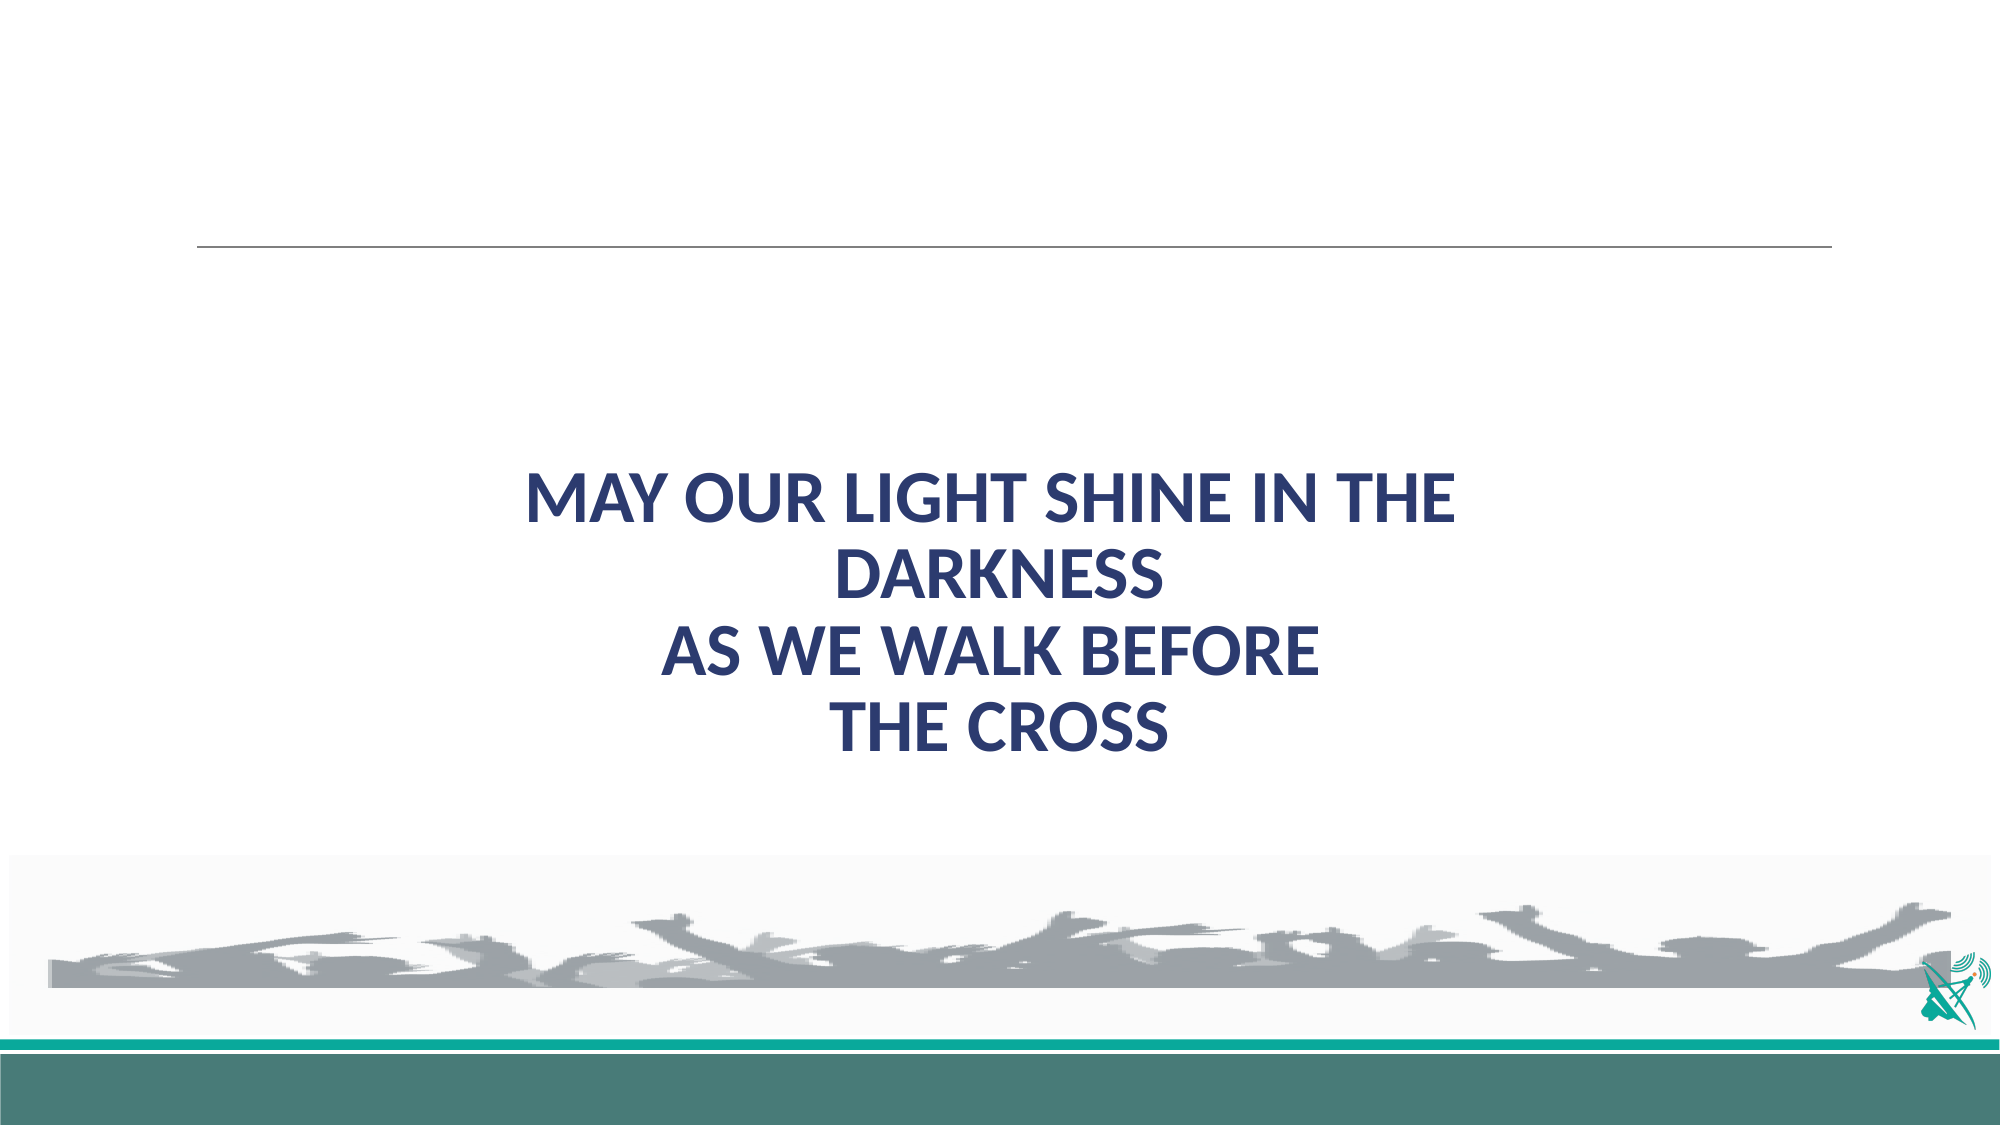

# MAY OUR LIGHT SHINE IN THE  DARKNESS AS WE WALK BEFORE THE CROSS